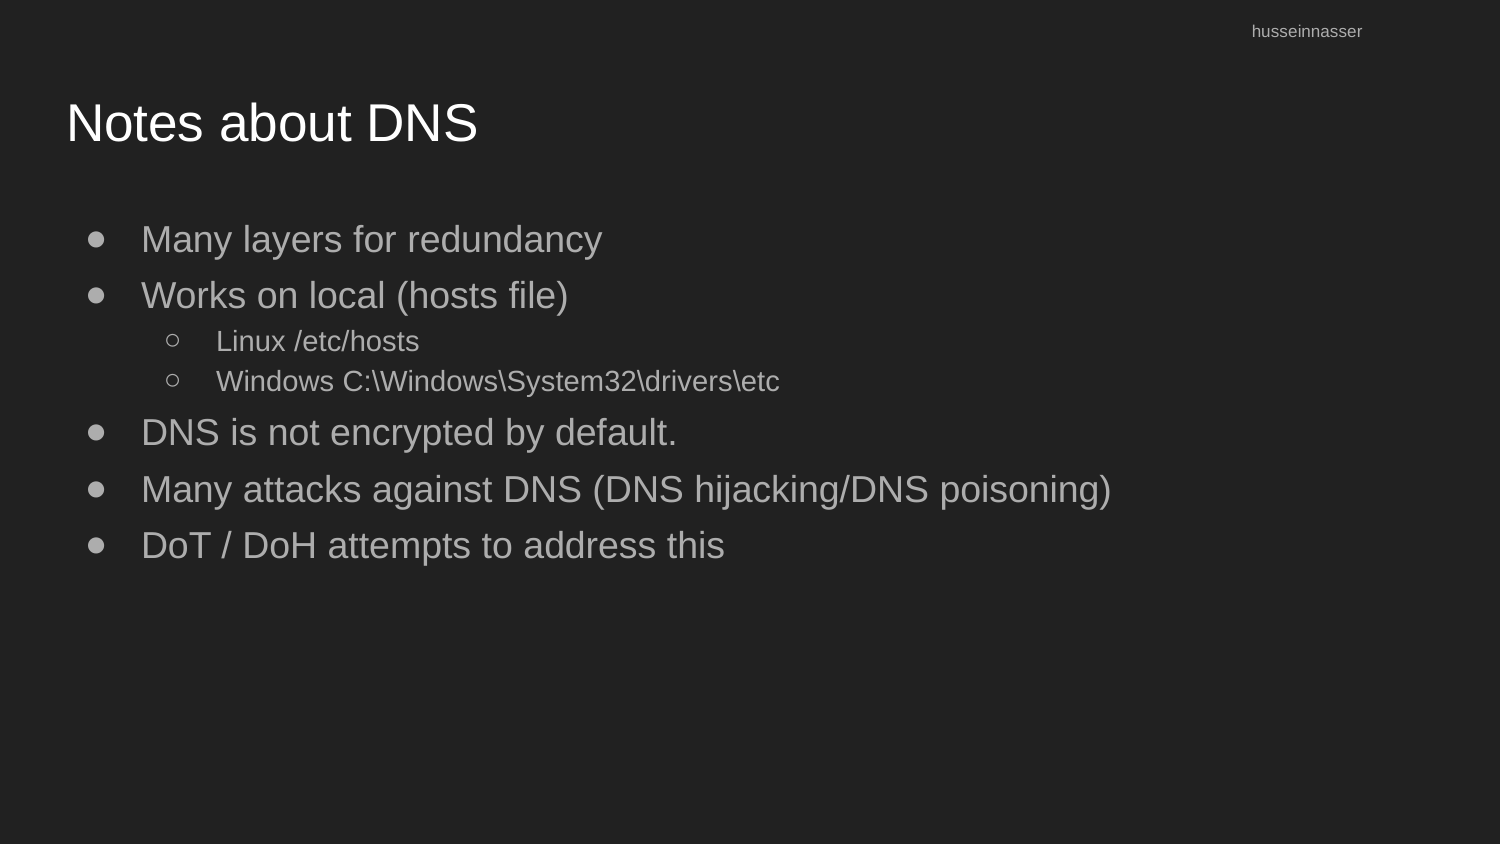

husseinnasser
# Notes about DNS
Many layers for redundancy
Works on local (hosts file)
Linux /etc/hosts
Windows C:\Windows\System32\drivers\etc
DNS is not encrypted by default.
Many attacks against DNS (DNS hijacking/DNS poisoning)
DoT / DoH attempts to address this